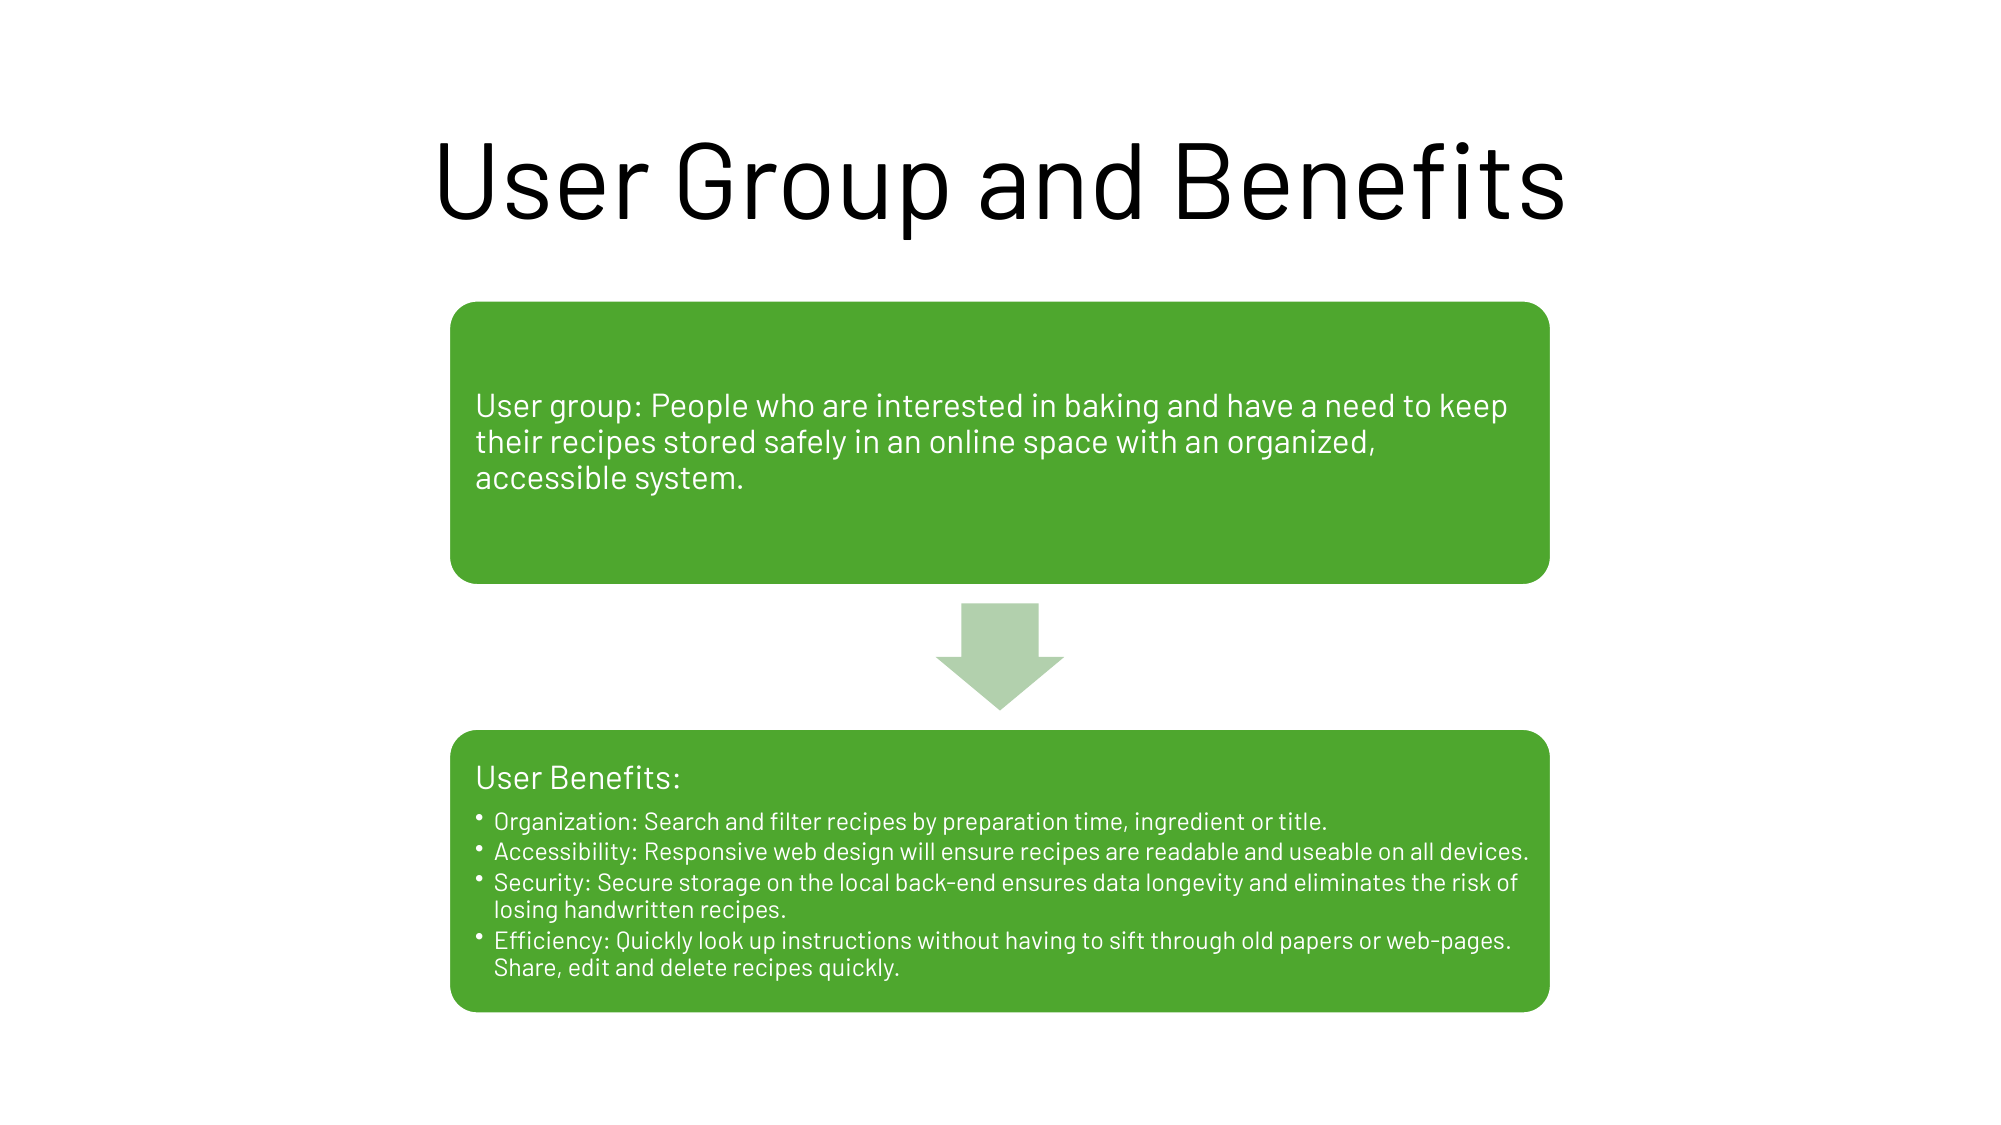

# User Group and Benefits
User group: People who are interested in baking and have a need to keep their recipes stored safely in an online space with an organized, accessible system.

User Benefits:
Organization: Search and filter recipes by preparation time, ingredient or title.
Accessibility: Responsive web design will ensure recipes are readable and useable on all devices.
Security: Secure storage on the local back-end ensures data longevity and eliminates the risk of losing handwritten recipes.
Efficiency: Quickly look up instructions without having to sift through old papers or web-pages. Share, edit and delete recipes quickly.